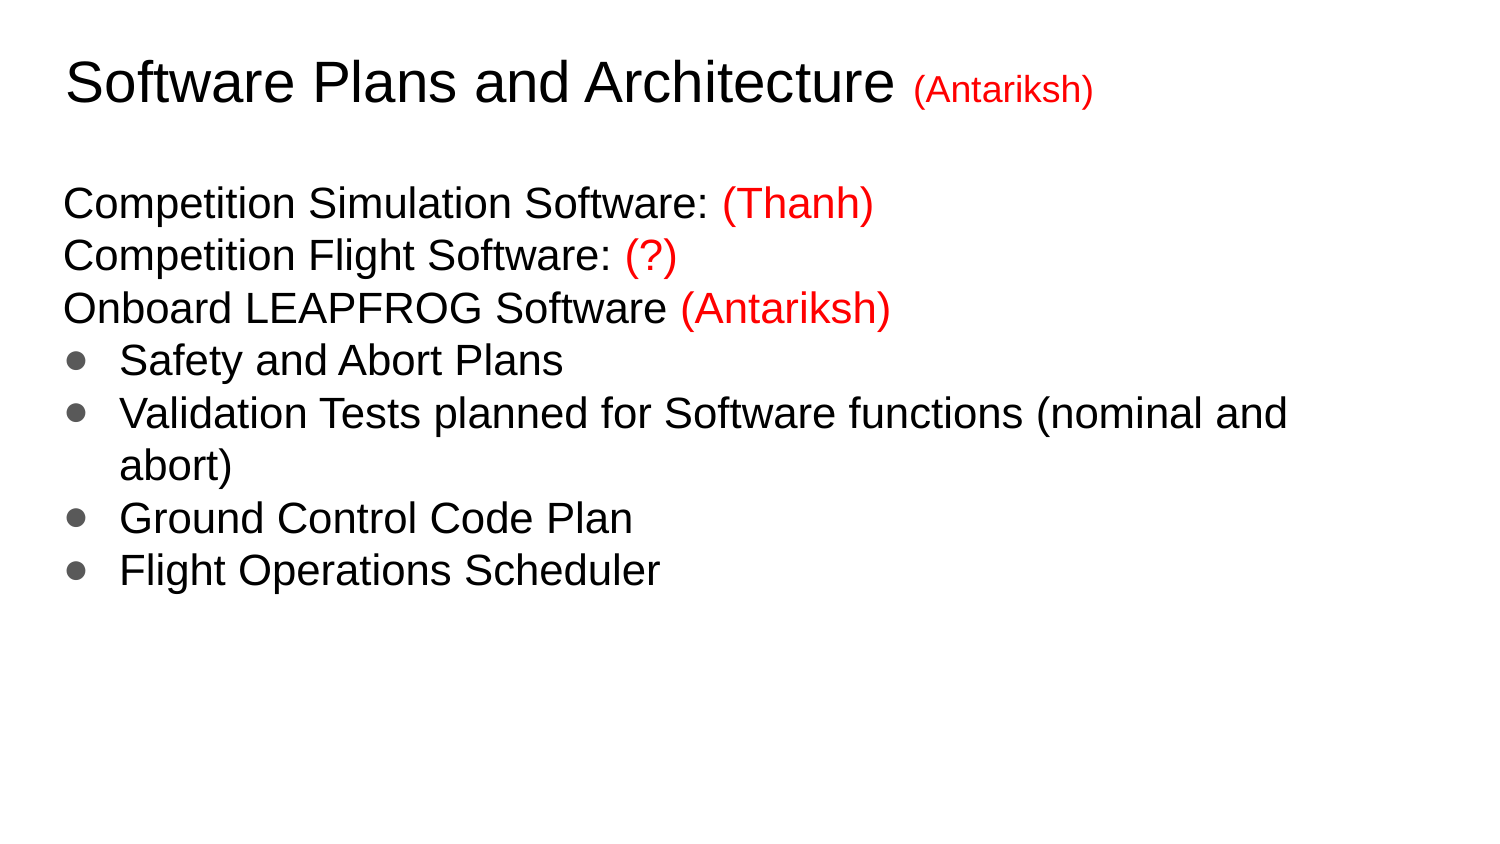

Software Plans and Architecture (Antariksh)
Competition Simulation Software: (Thanh)
Competition Flight Software: (?)
Onboard LEAPFROG Software (Antariksh)
Safety and Abort Plans
Validation Tests planned for Software functions (nominal and abort)
Ground Control Code Plan
Flight Operations Scheduler